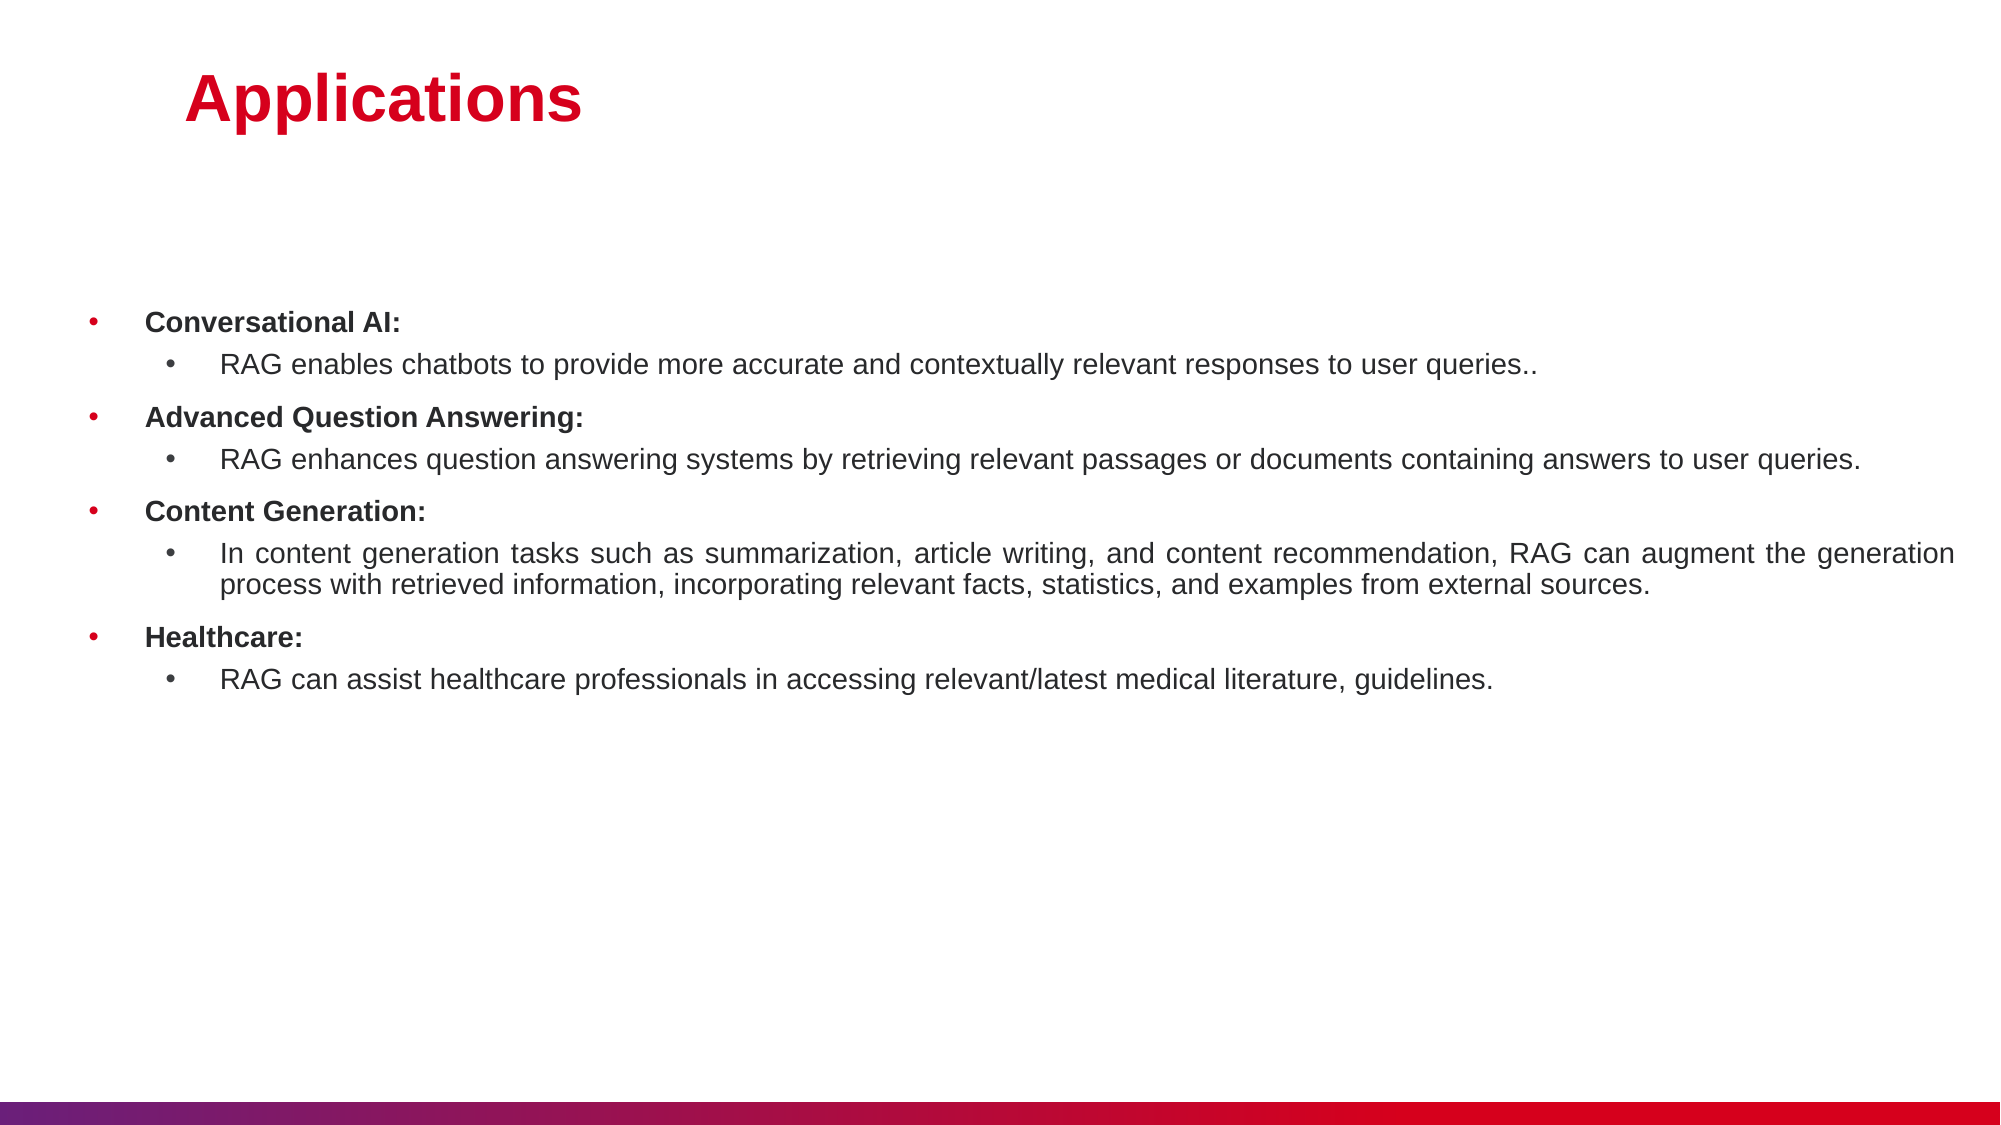

# Applications

Conversational AI:
RAG enables chatbots to provide more accurate and contextually relevant responses to user queries..
Advanced Question Answering:
RAG enhances question answering systems by retrieving relevant passages or documents containing answers to user queries.
Content Generation:
In content generation tasks such as summarization, article writing, and content recommendation, RAG can augment the generation process with retrieved information, incorporating relevant facts, statistics, and examples from external sources.
Healthcare:
RAG can assist healthcare professionals in accessing relevant/latest medical literature, guidelines.